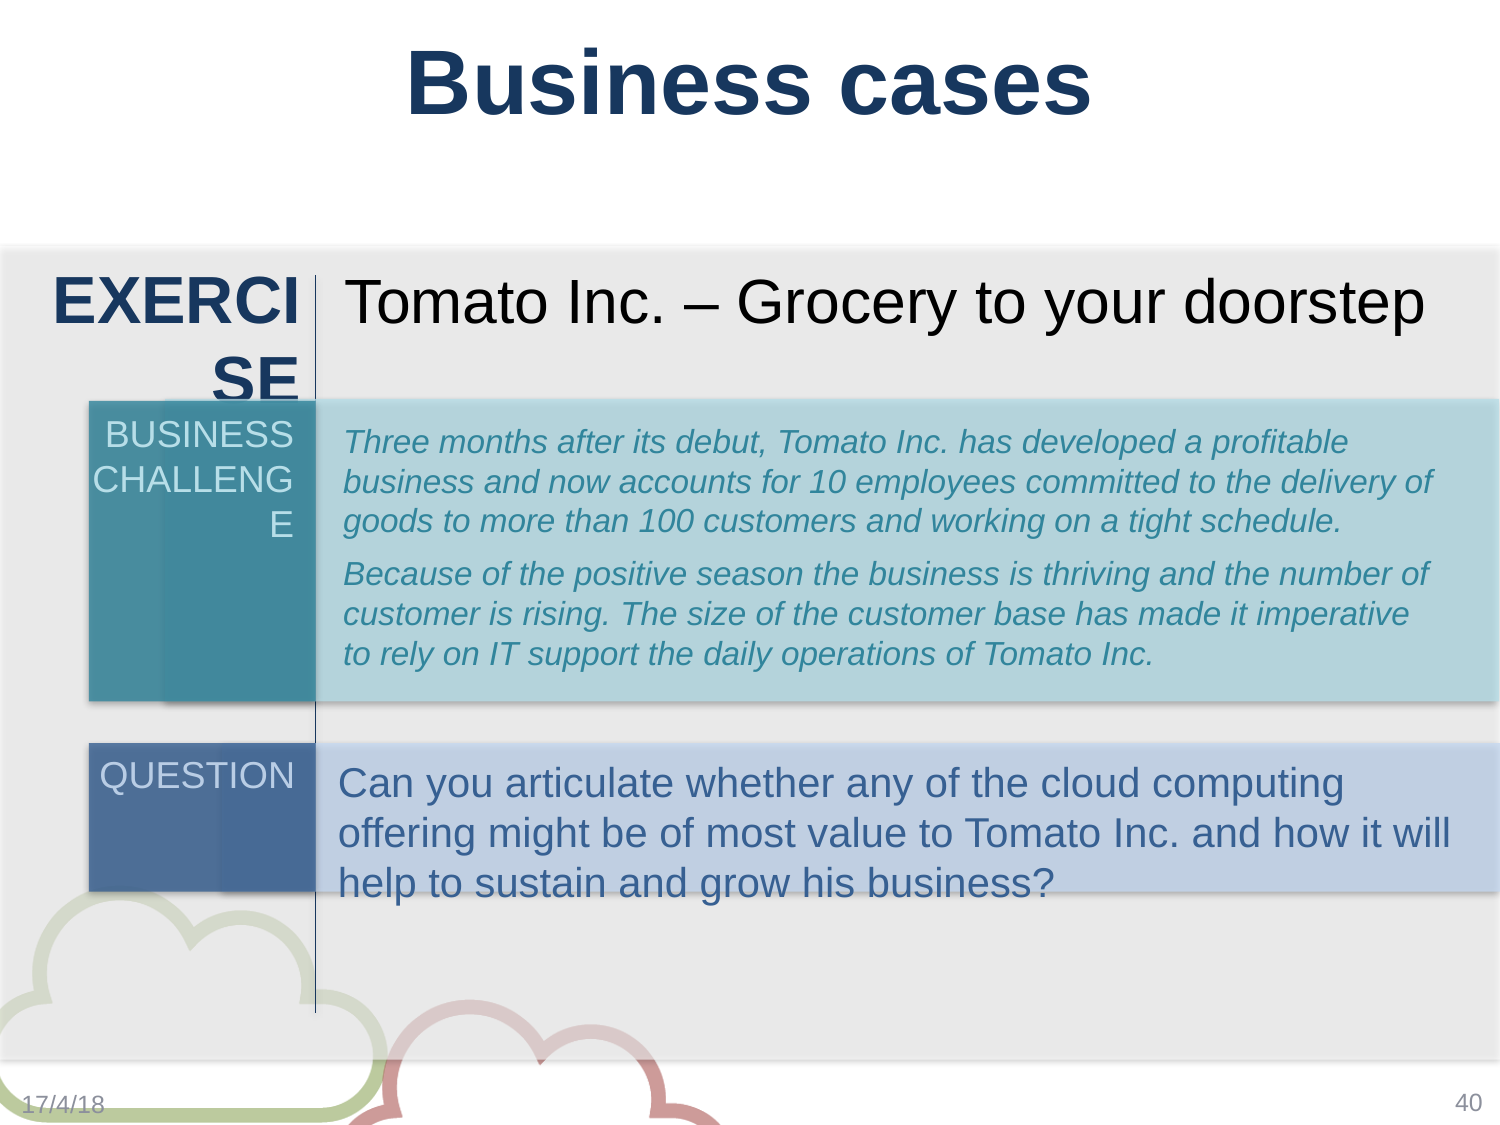

# Business cases

EXERCISE
Tomato Inc. – Grocery to your doorstep

Three months after its debut, Tomato Inc. has developed a profitable business and now accounts for 10 employees committed to the delivery of goods to more than 100 customers and working on a tight schedule.
Because of the positive season the business is thriving and the number of customer is rising. The size of the customer base has made it imperative to rely on IT support the daily operations of Tomato Inc.

BUSINESS CHALLENGE

QUESTION
Can you articulate whether any of the cloud computing offering might be of most value to Tomato Inc. and how it will help to sustain and grow his business?
40
17/4/18